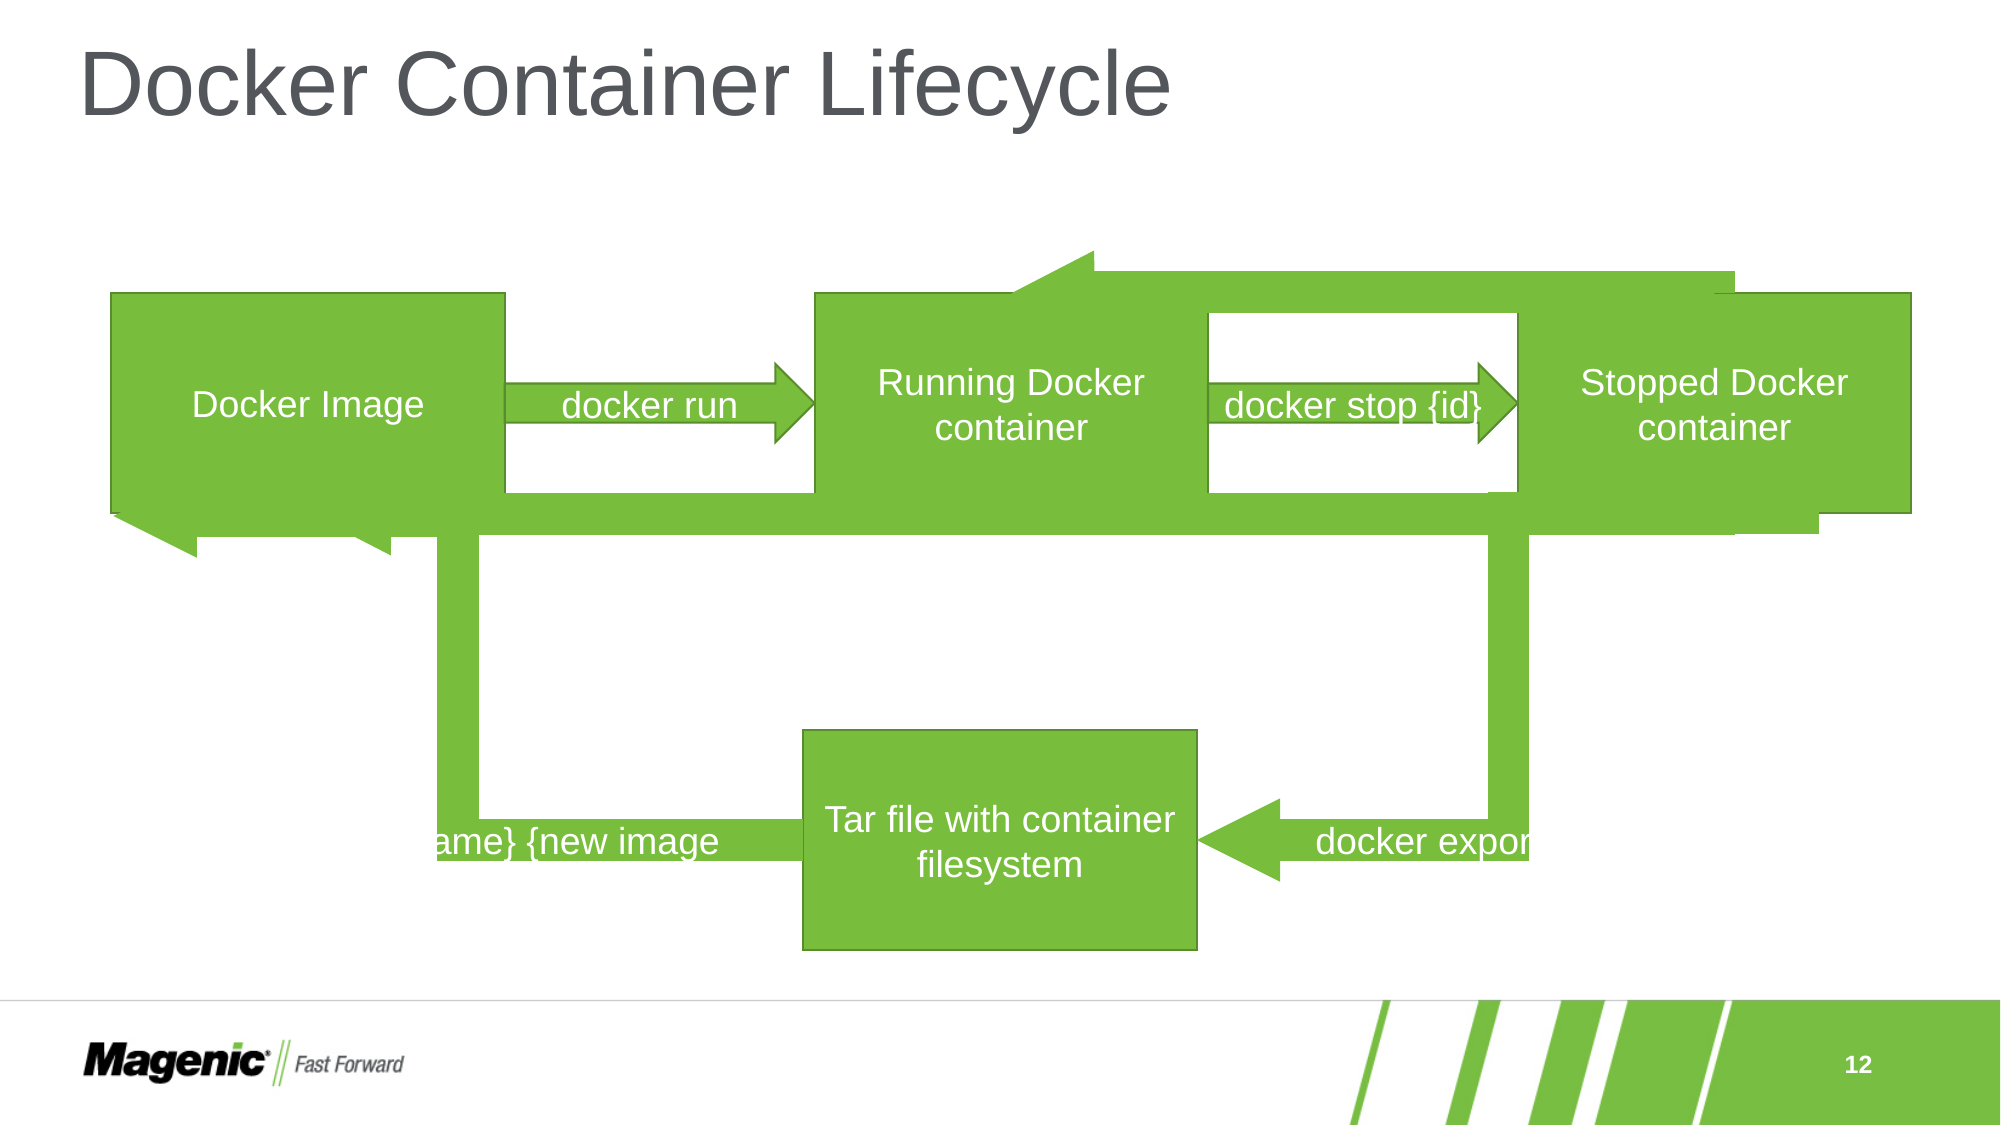

# Docker Container Lifecycle
docker start {id}
Docker Image
Running Docker container
Stopped Docker container
docker run
docker stop {id}
docker commit {id} {new image name}
Tar file with container filesystem
docker import {file name} {new image name}
docker export –o {file name} {id}